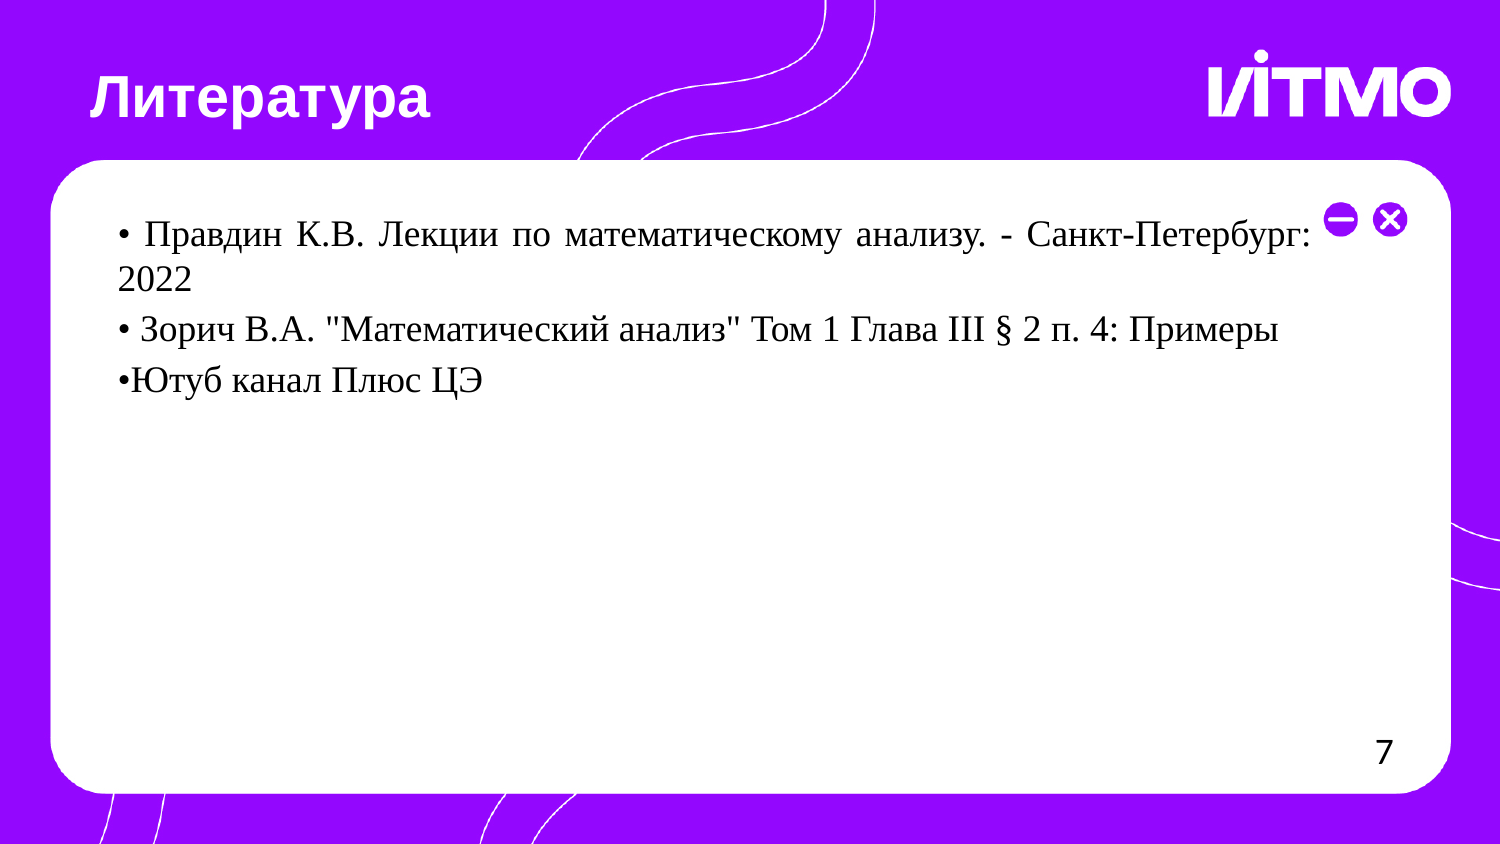

# Литература
• Правдин К.В. Лекции по математическому анализу. - Санкт-Петербург: 2022
• Зорич В.А. "Математический анализ" Том 1 Глава III § 2 п. 4: Примеры
•Ютуб канал Плюс ЦЭ

7